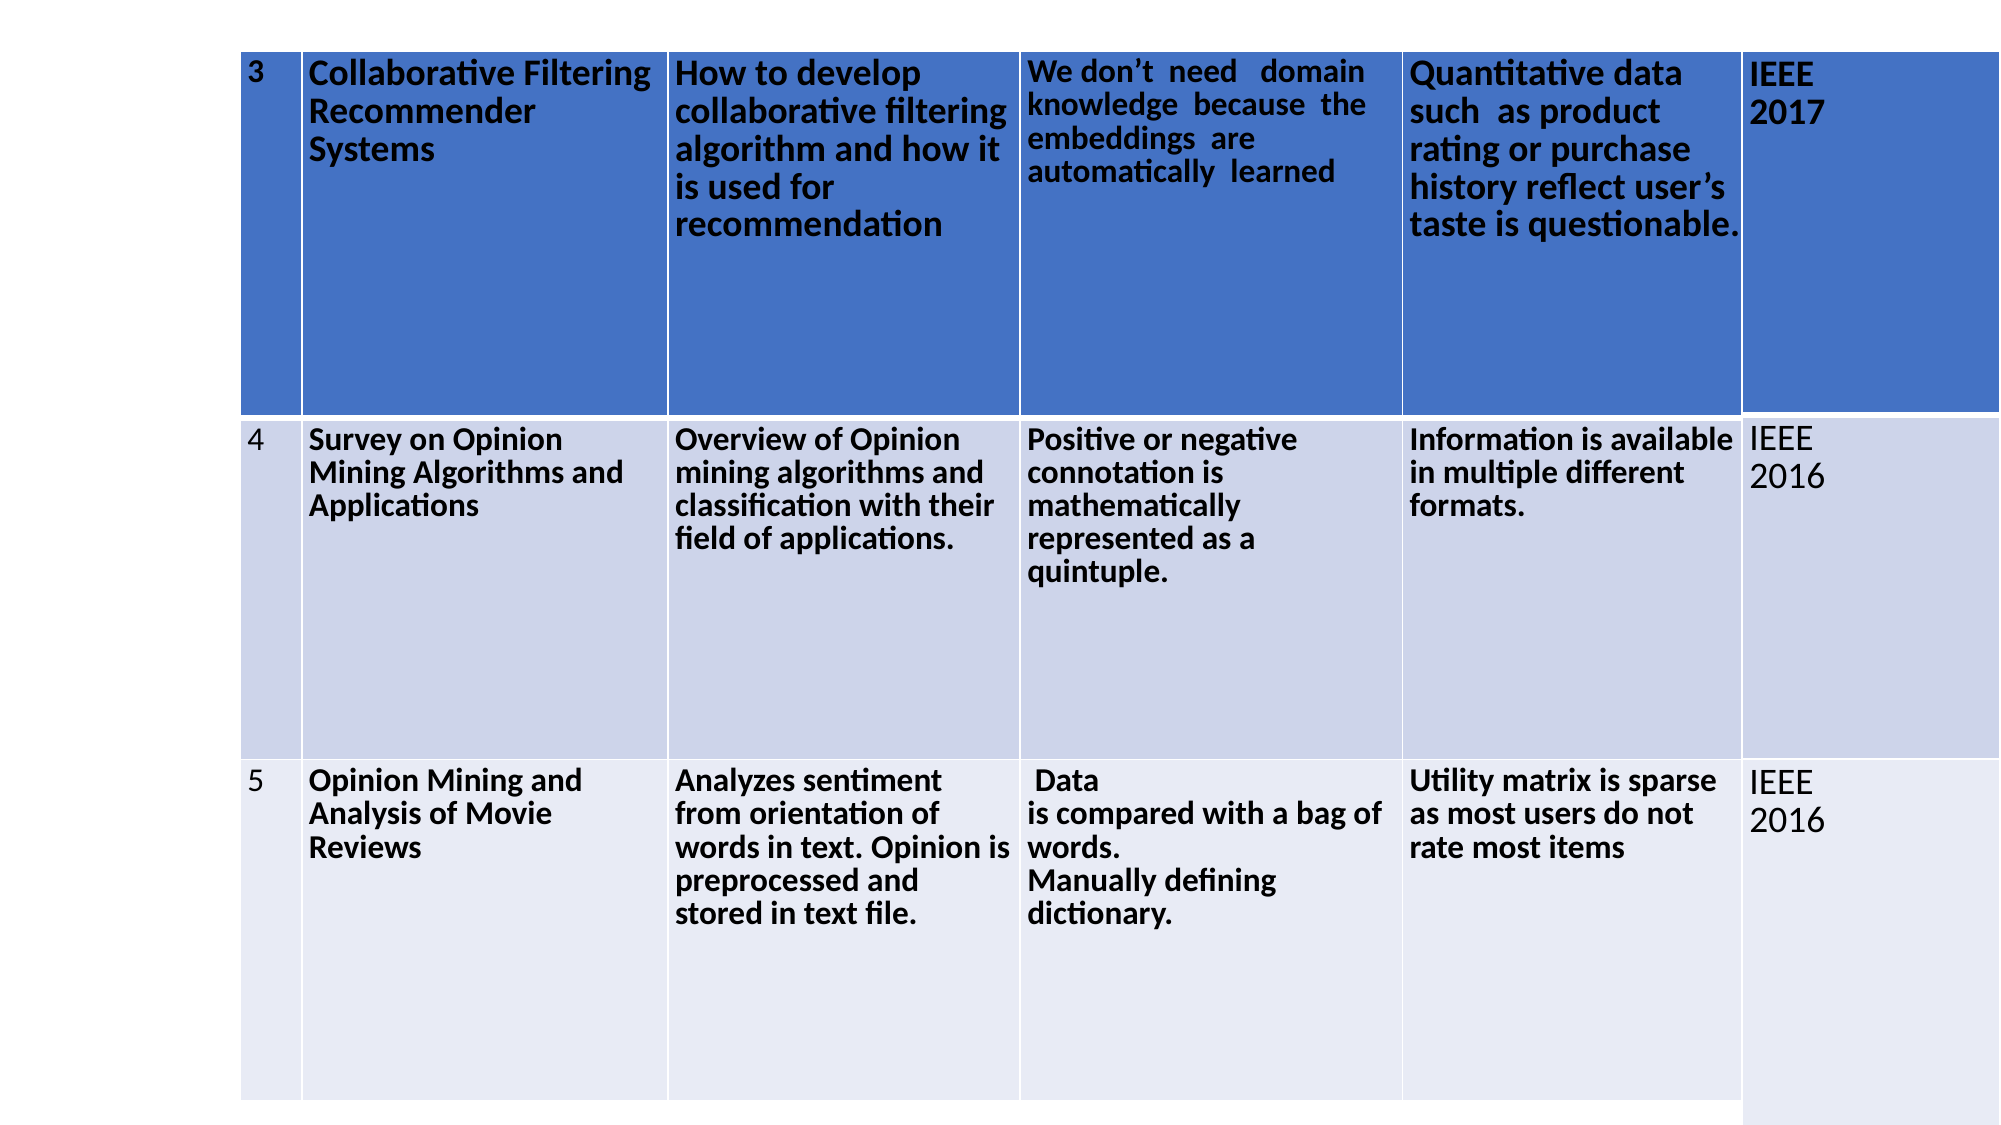

| 3 | Collaborative Filtering Recommender Systems | How to develop collaborative filtering algorithm and how it is used for recommendation | We don’t need domain knowledge because the embeddings are automatically learned | Quantitative data such as product rating or purchase history reflect user’s taste is questionable. |
| --- | --- | --- | --- | --- |
| 4 | Survey on Opinion Mining Algorithms and Applications | Overview of Opinion mining algorithms and classification with their field of applications. | Positive or negative connotation is mathematically represented as a quintuple. | Information is available in multiple different formats. |
| 5 | Opinion Mining and Analysis of Movie Reviews | Analyzes sentiment from orientation of words in text. Opinion is preprocessed and stored in text file. | Data is compared with a bag of words. Manually defining dictionary. | Utility matrix is sparse as most users do not rate most items |
| IEEE 2017 |
| --- |
| IEEE 2016 |
| IEEE 2016 |
8